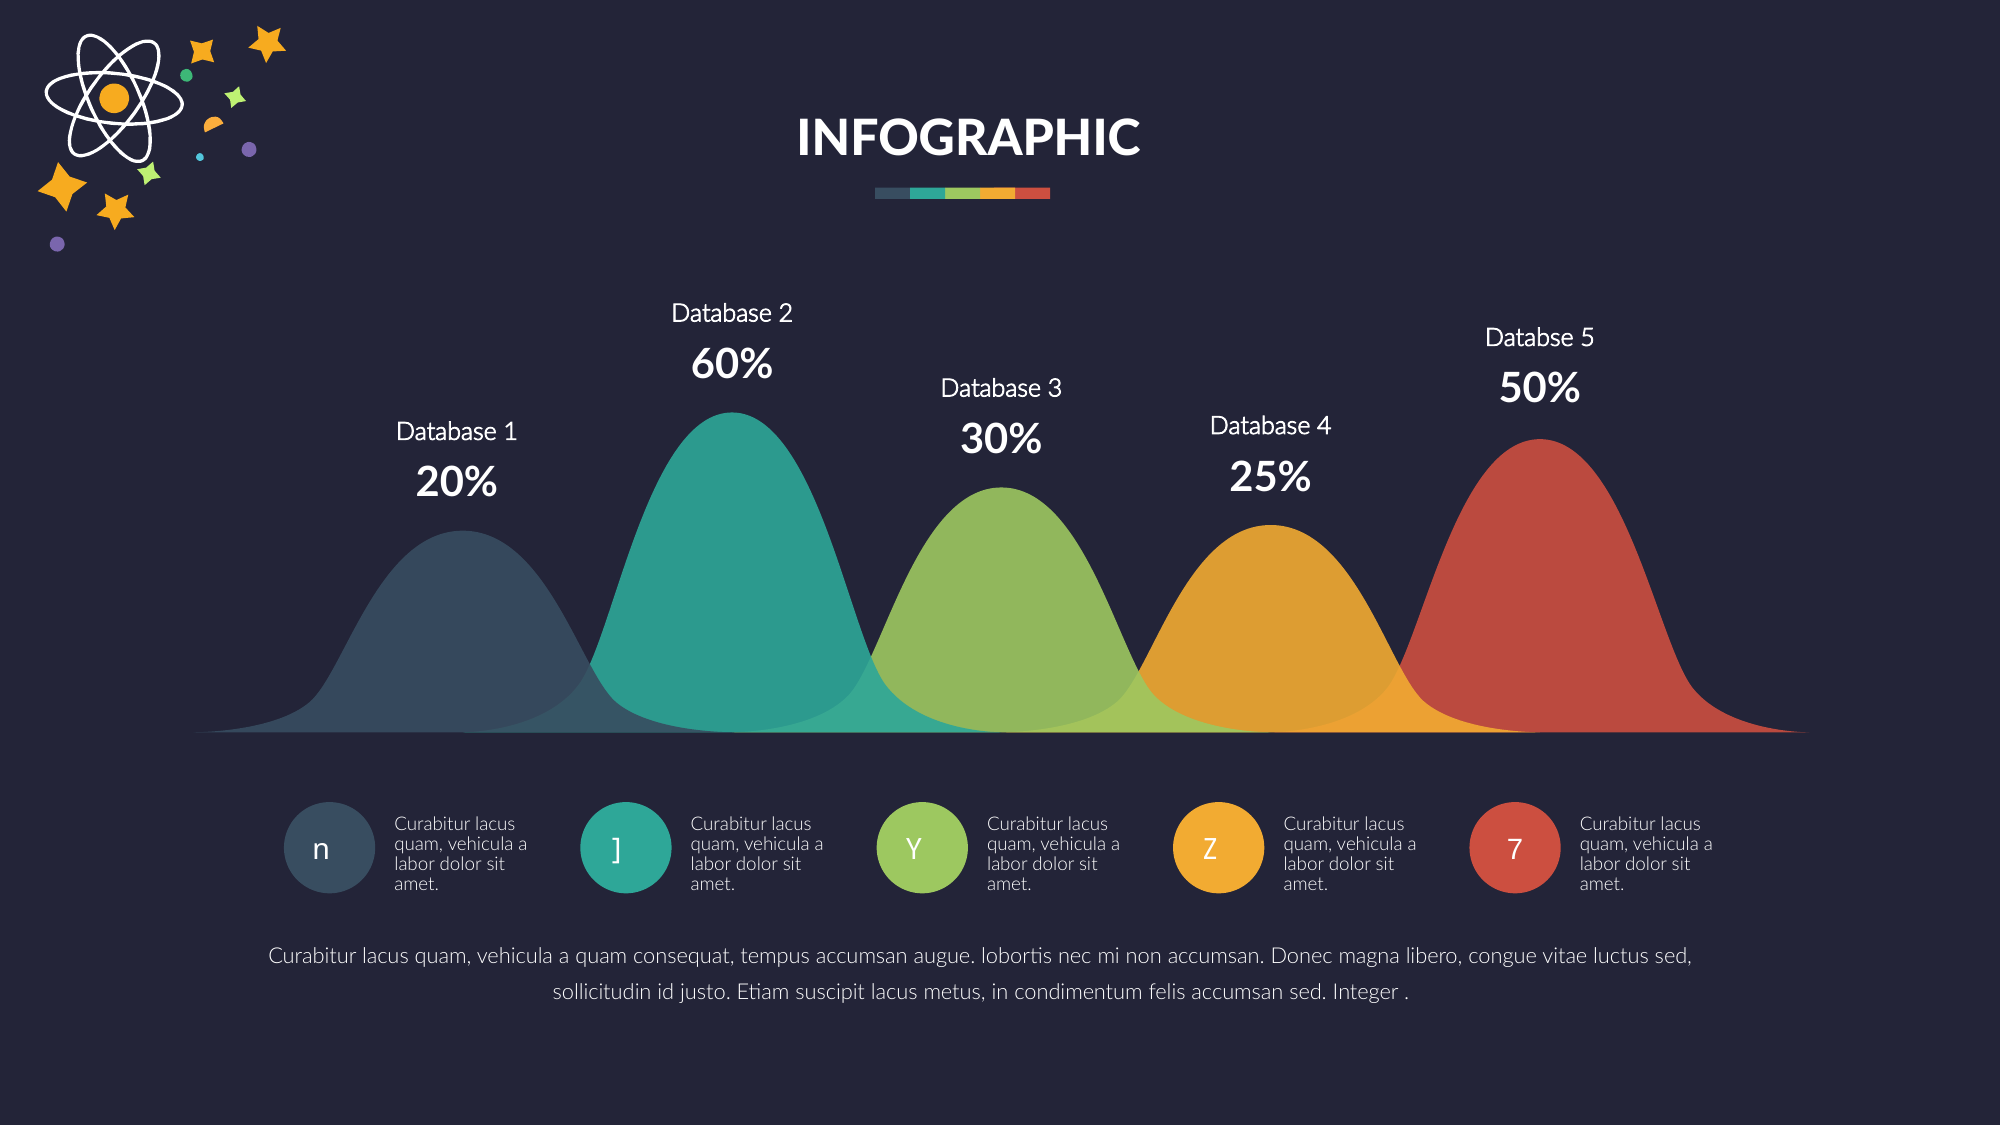

INFOGRAPHIC

Database 2
60%
Databse 5
50%
Database 3
30%

Database 4
25%
Database 1
20%

n
]
Y
Z
7
Curabitur lacus quam, vehicula a labor dolor sit amet.
Curabitur lacus quam, vehicula a labor dolor sit amet.
Curabitur lacus quam, vehicula a labor dolor sit amet.
Curabitur lacus quam, vehicula a labor dolor sit amet.
Curabitur lacus quam, vehicula a labor dolor sit amet.
Curabitur lacus quam, vehicula a quam consequat, tempus accumsan augue. lobortis nec mi non accumsan. Donec magna libero, congue vitae luctus sed, sollicitudin id justo. Etiam suscipit lacus metus, in condimentum felis accumsan sed. Integer .